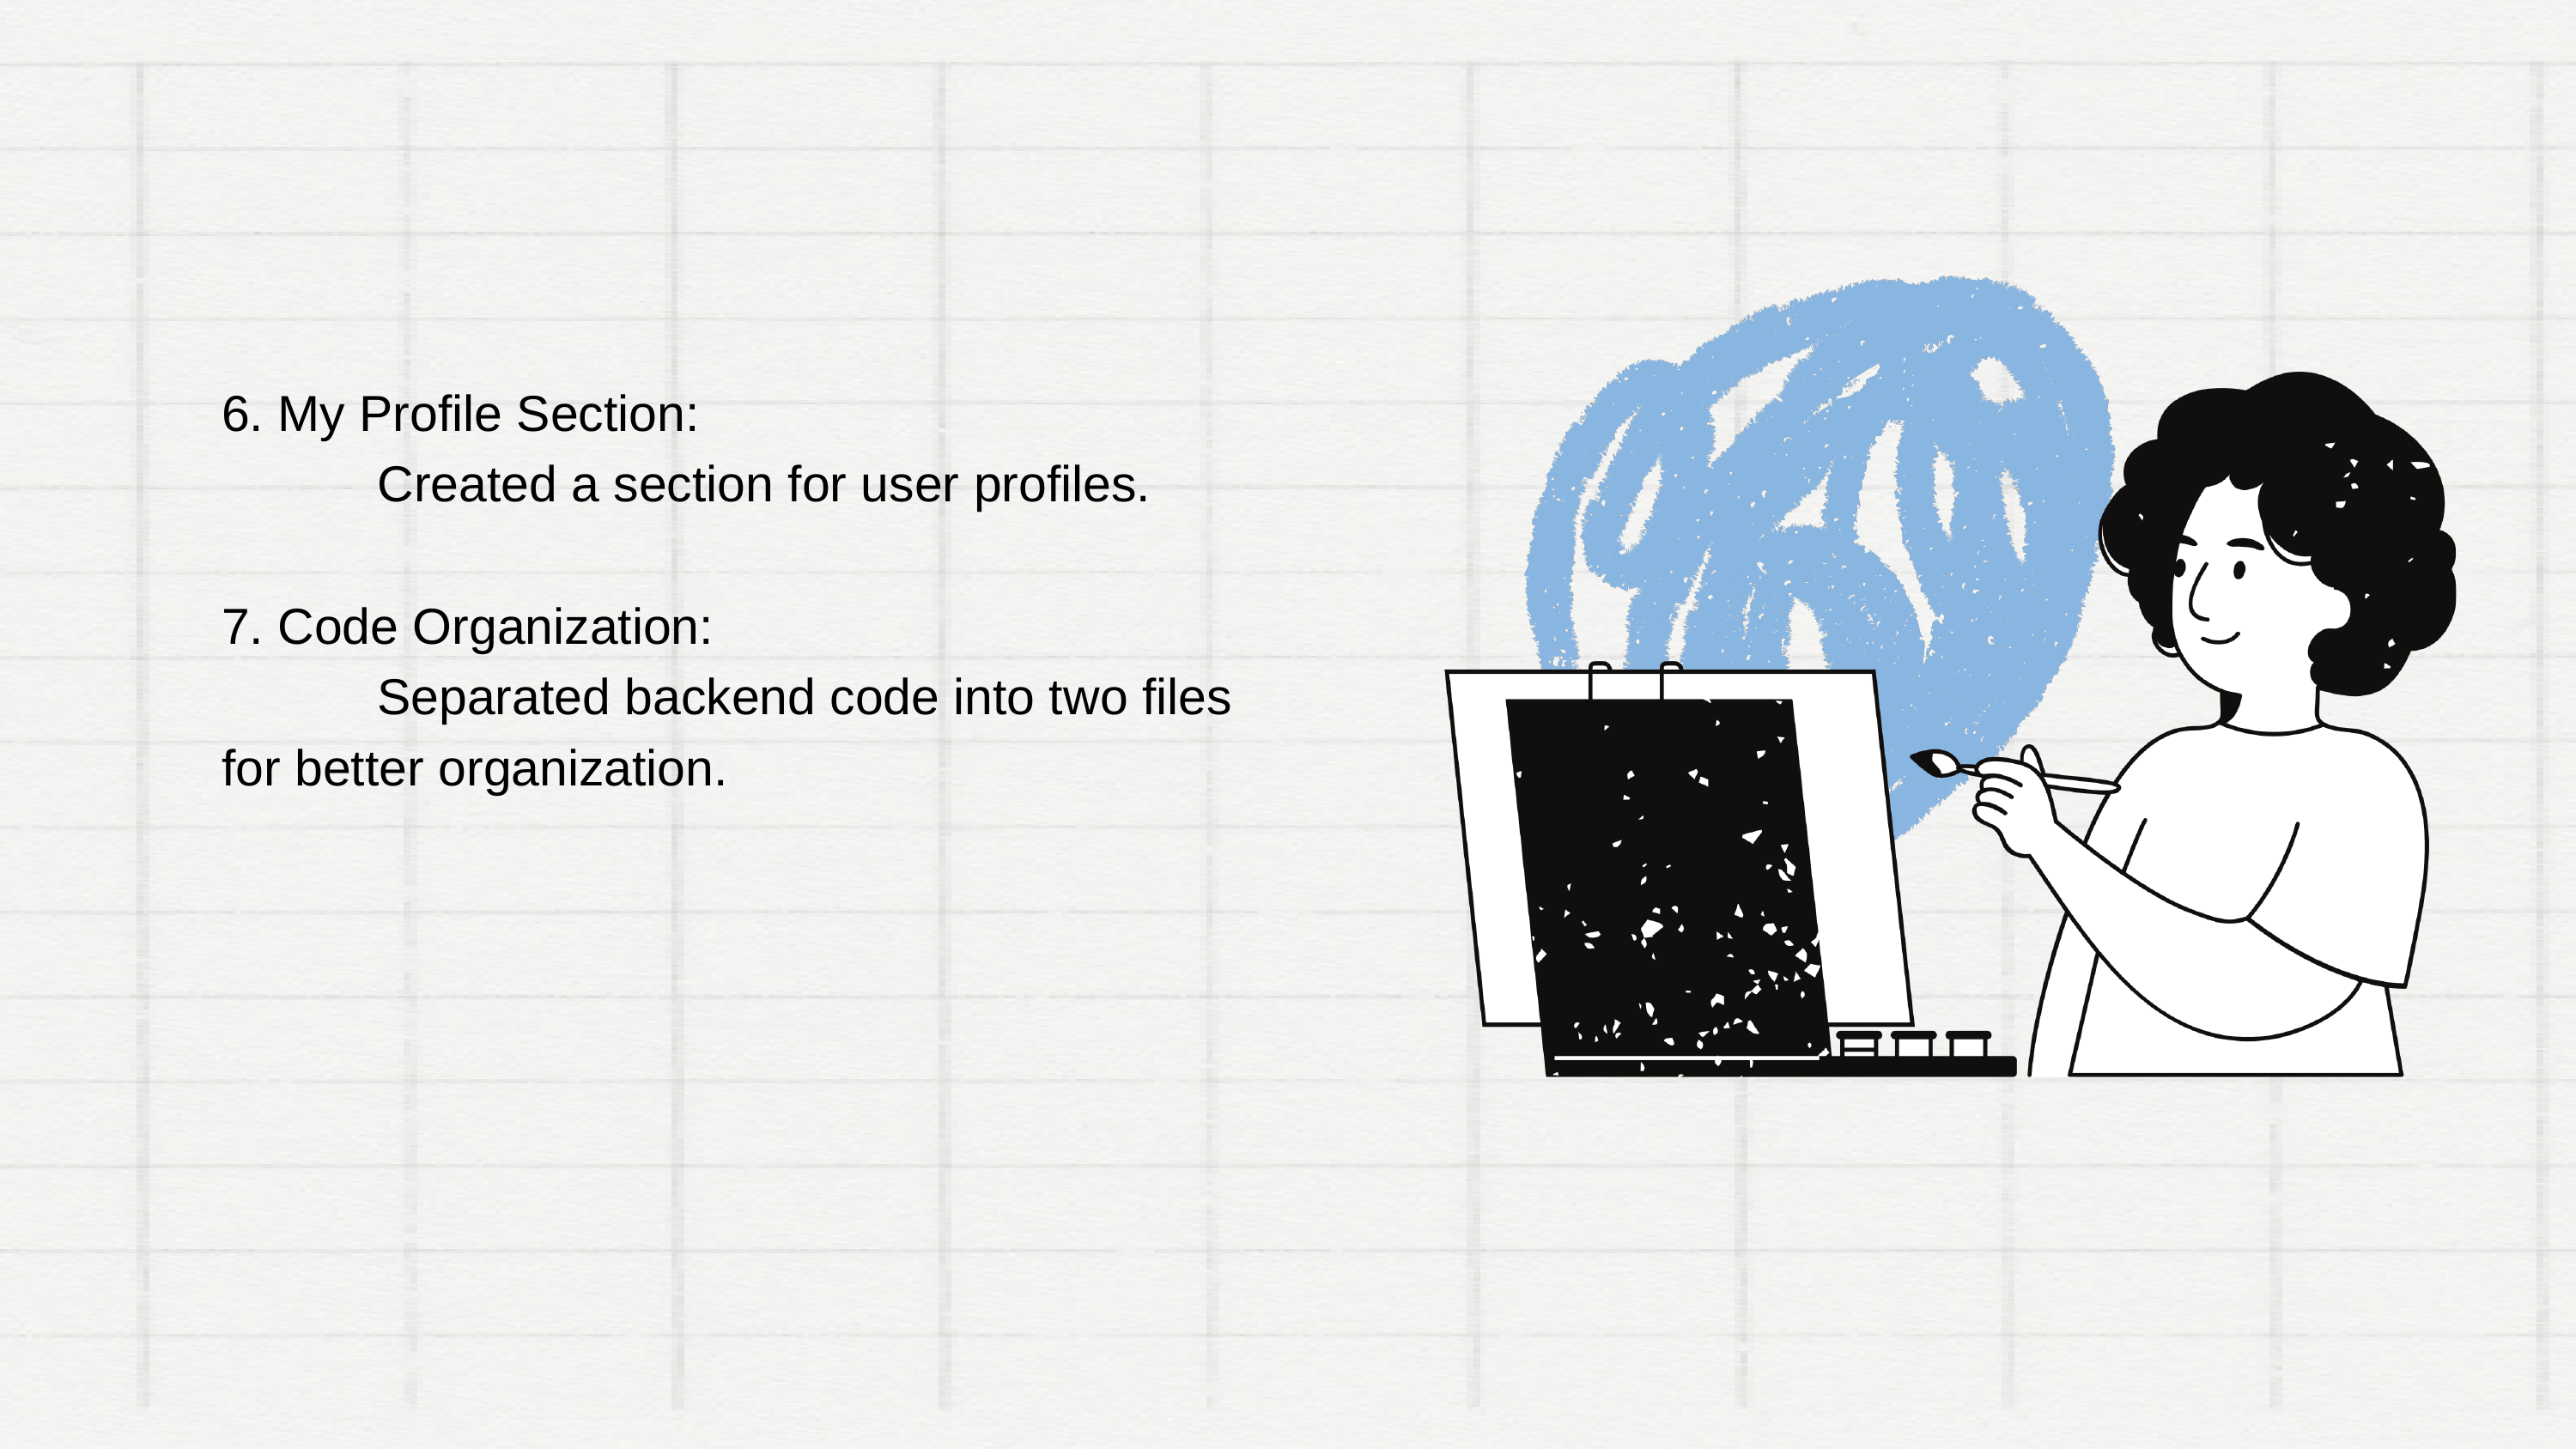

6. My Profile Section:
           Created a section for user profiles.

7. Code Organization:
           Separated backend code into two files   for better organization.